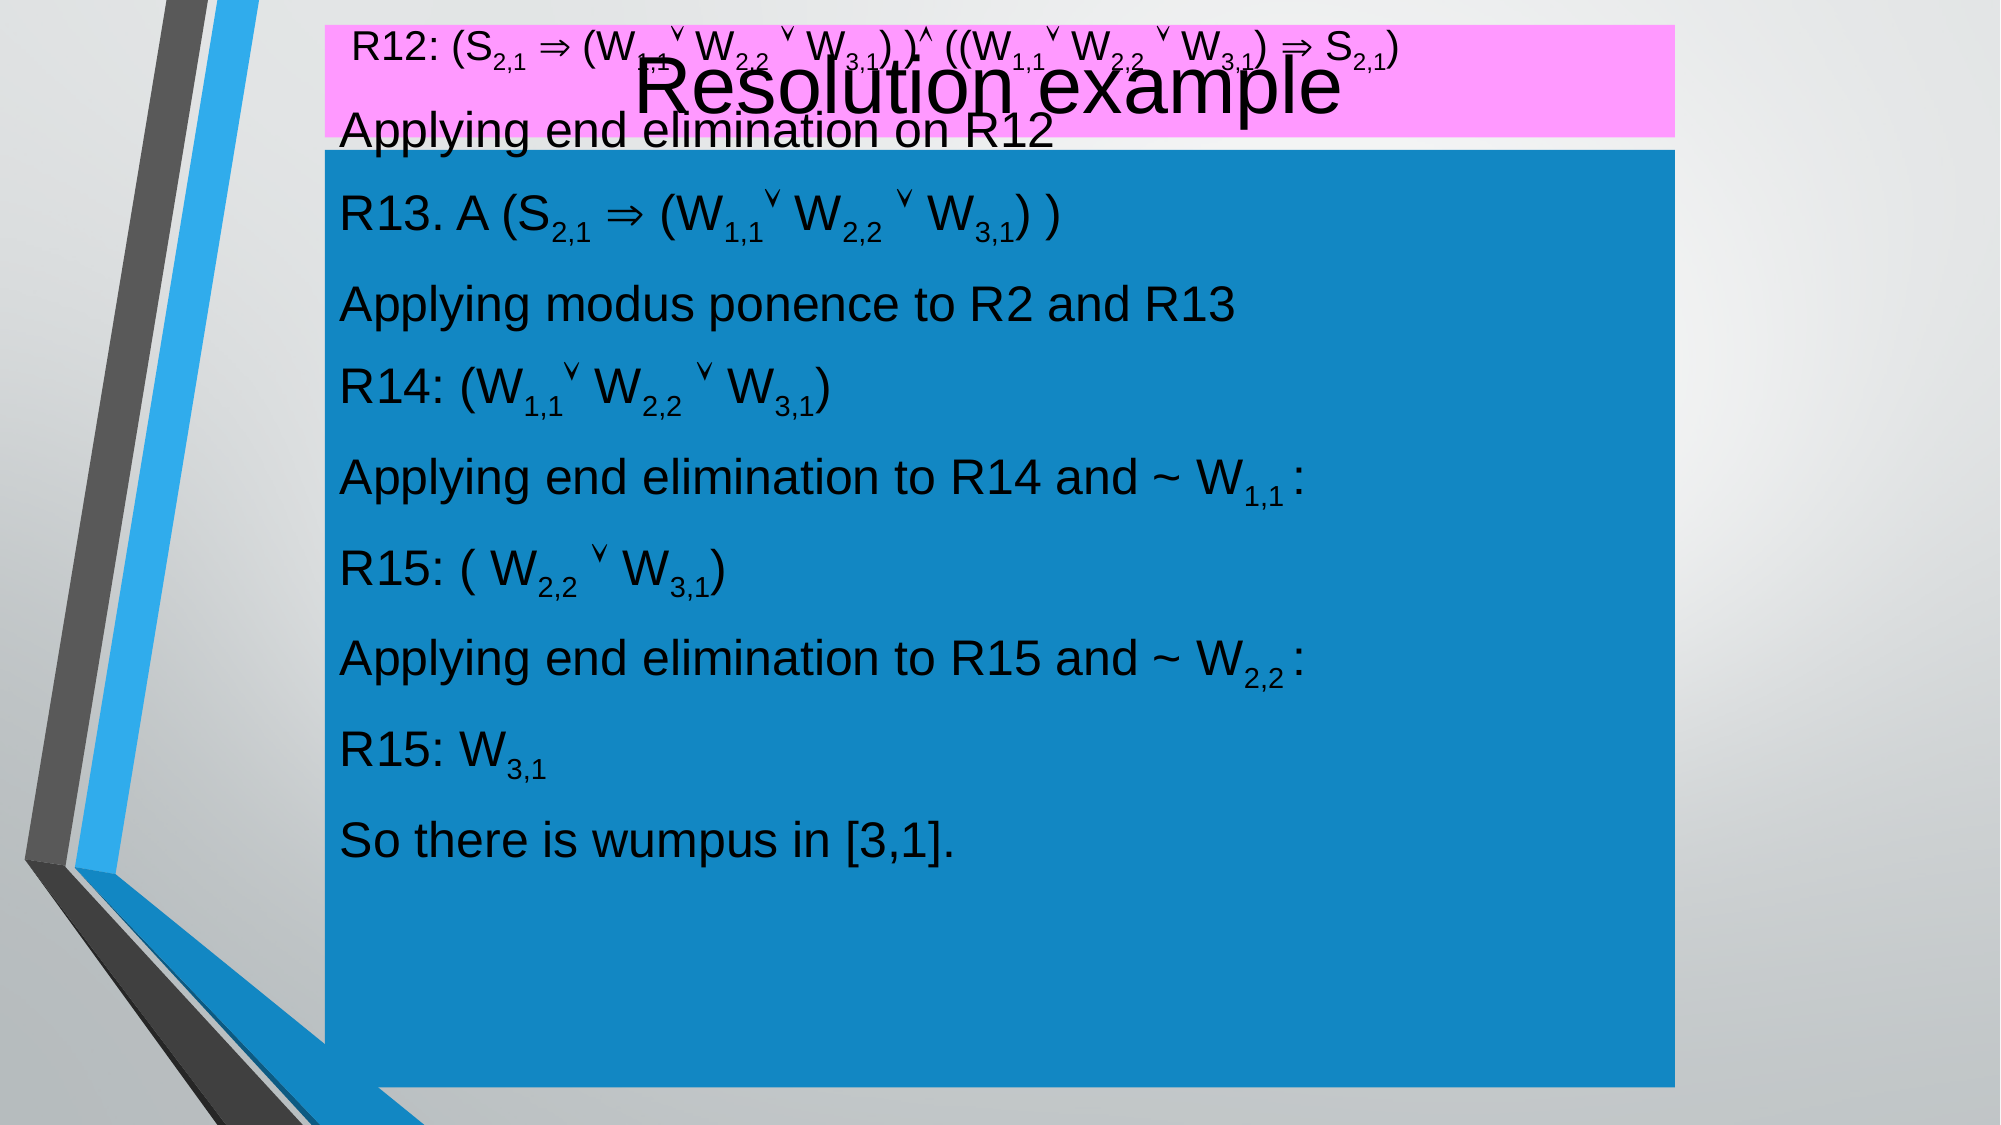

# Resolution example
Applying bi-conditional elimination to R5:-
 R12: (S2,1 ⇒ (W1,1∨ W2,2 ∨ W3,1) )∧ ((W1,1∨ W2,2 ∨ W3,1) ⇒ S2,1)
Applying end elimination on R12
R13. A (S2,1 ⇒ (W1,1∨ W2,2 ∨ W3,1) )
Applying modus ponence to R2 and R13
R14: (W1,1∨ W2,2 ∨ W3,1)
Applying end elimination to R14 and ~ W1,1 :
R15: ( W2,2 ∨ W3,1)
Applying end elimination to R15 and ~ W2,2 :
R15: W3,1
So there is wumpus in [3,1].